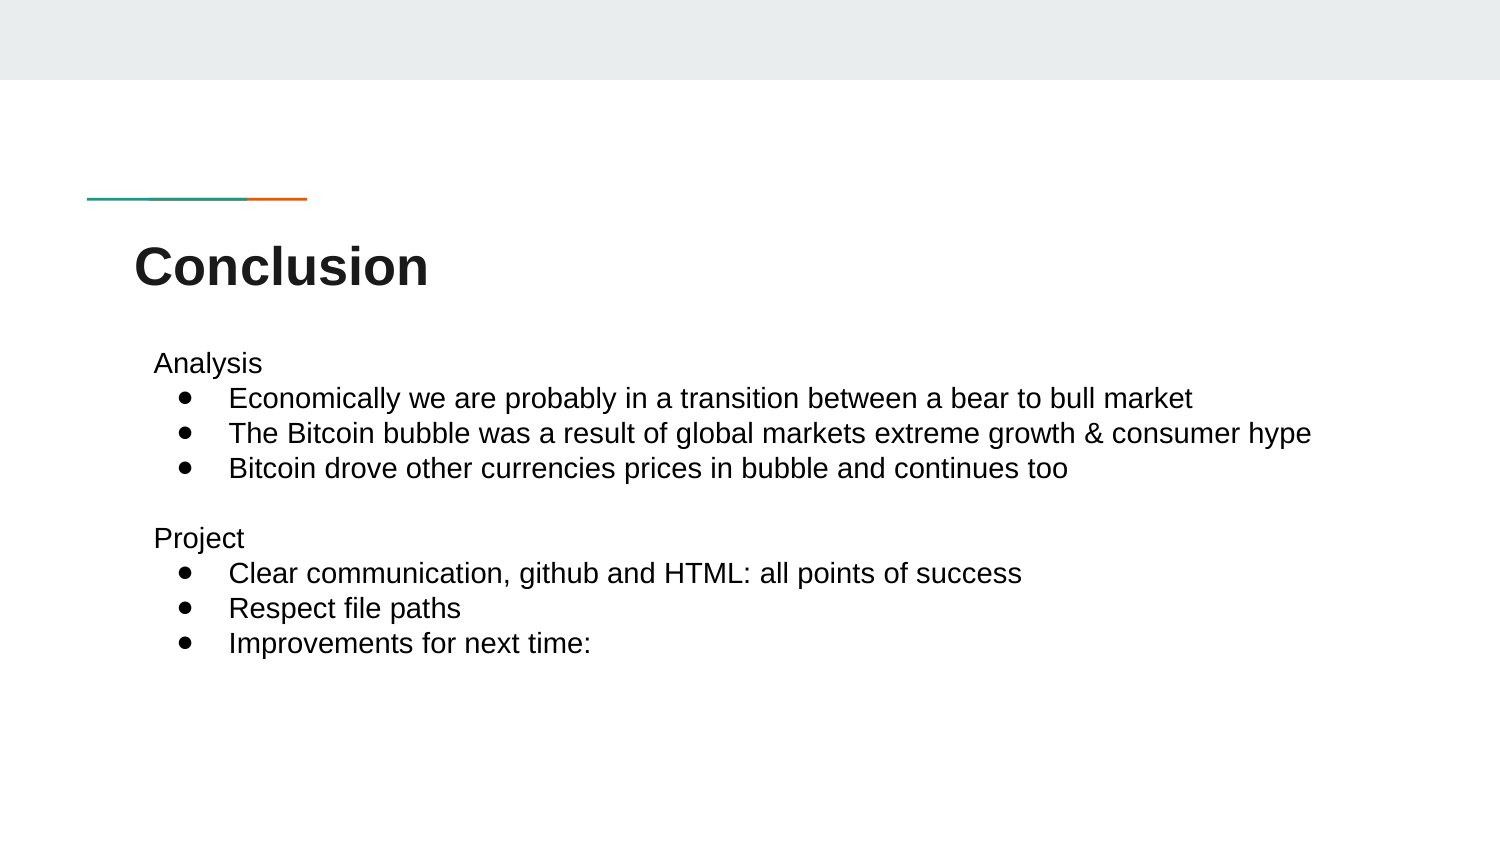

# Conclusion
Analysis
Economically we are probably in a transition between a bear to bull market
The Bitcoin bubble was a result of global markets extreme growth & consumer hype
Bitcoin drove other currencies prices in bubble and continues too

Project
Clear communication, github and HTML: all points of success
Respect file paths
Improvements for next time: